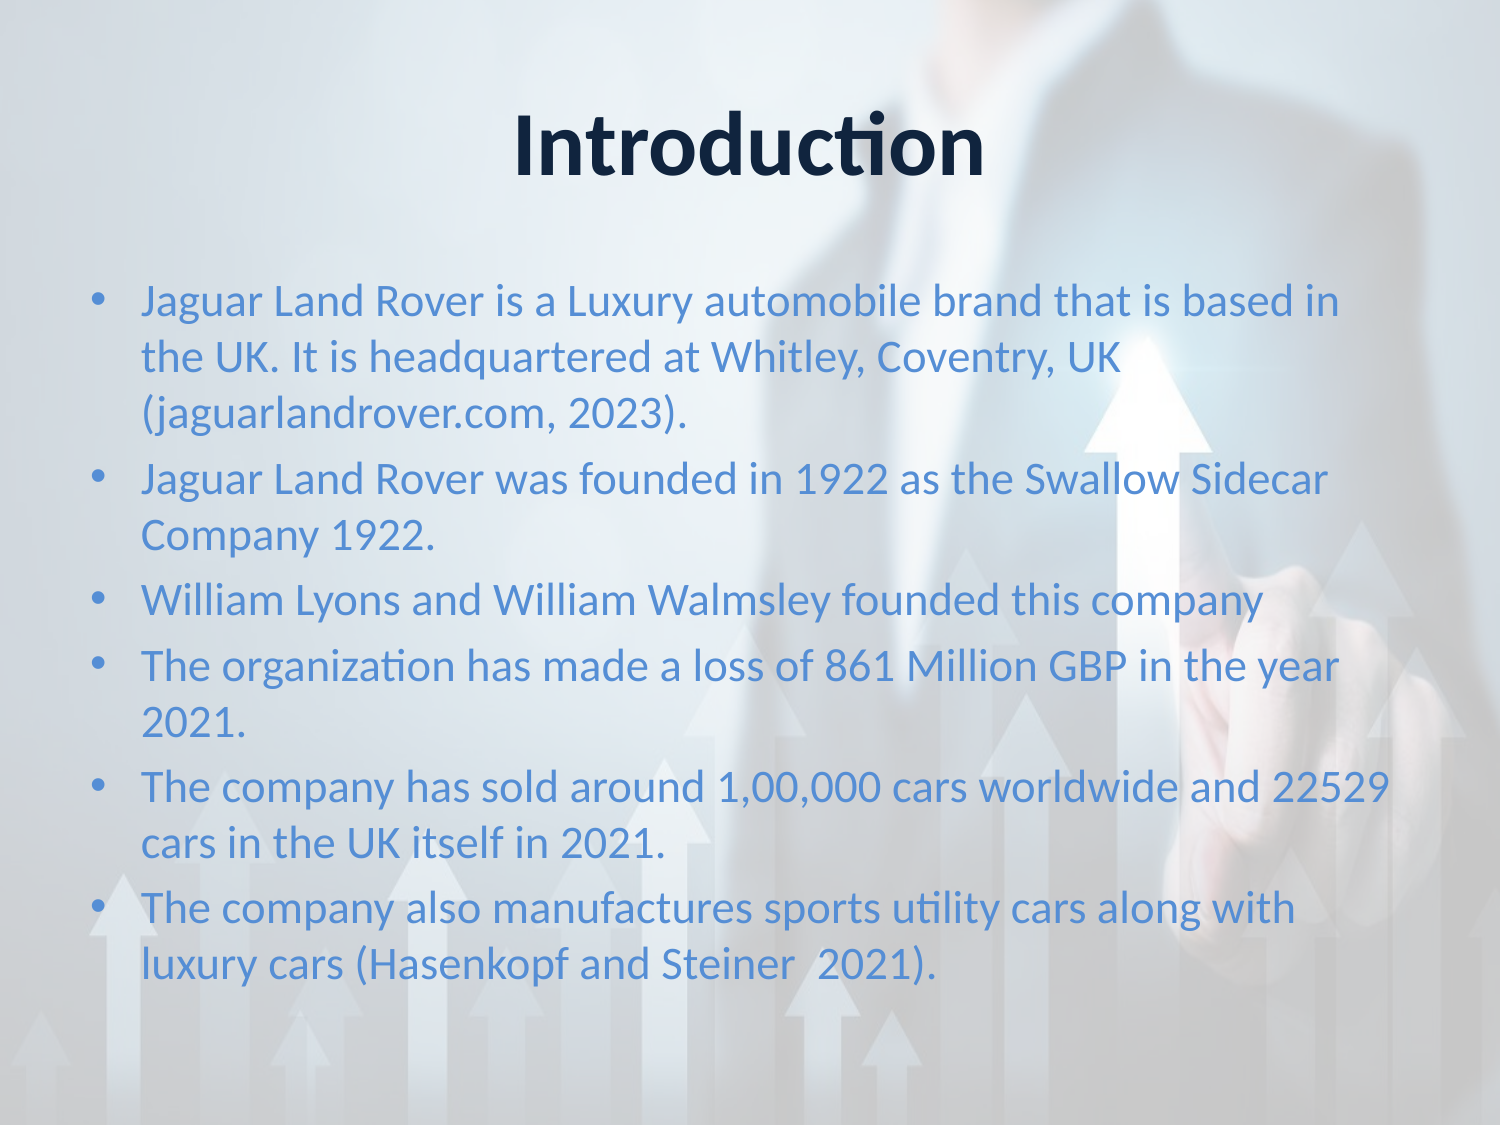

# Introduction
Jaguar Land Rover is a Luxury automobile brand that is based in the UK. It is headquartered at Whitley, Coventry, UK (jaguarlandrover.com, 2023).
Jaguar Land Rover was founded in 1922 as the Swallow Sidecar Company 1922.
William Lyons and William Walmsley founded this company
The organization has made a loss of 861 Million GBP in the year 2021.
The company has sold around 1,00,000 cars worldwide and 22529 cars in the UK itself in 2021.
The company also manufactures sports utility cars along with luxury cars (Hasenkopf and Steiner  2021).